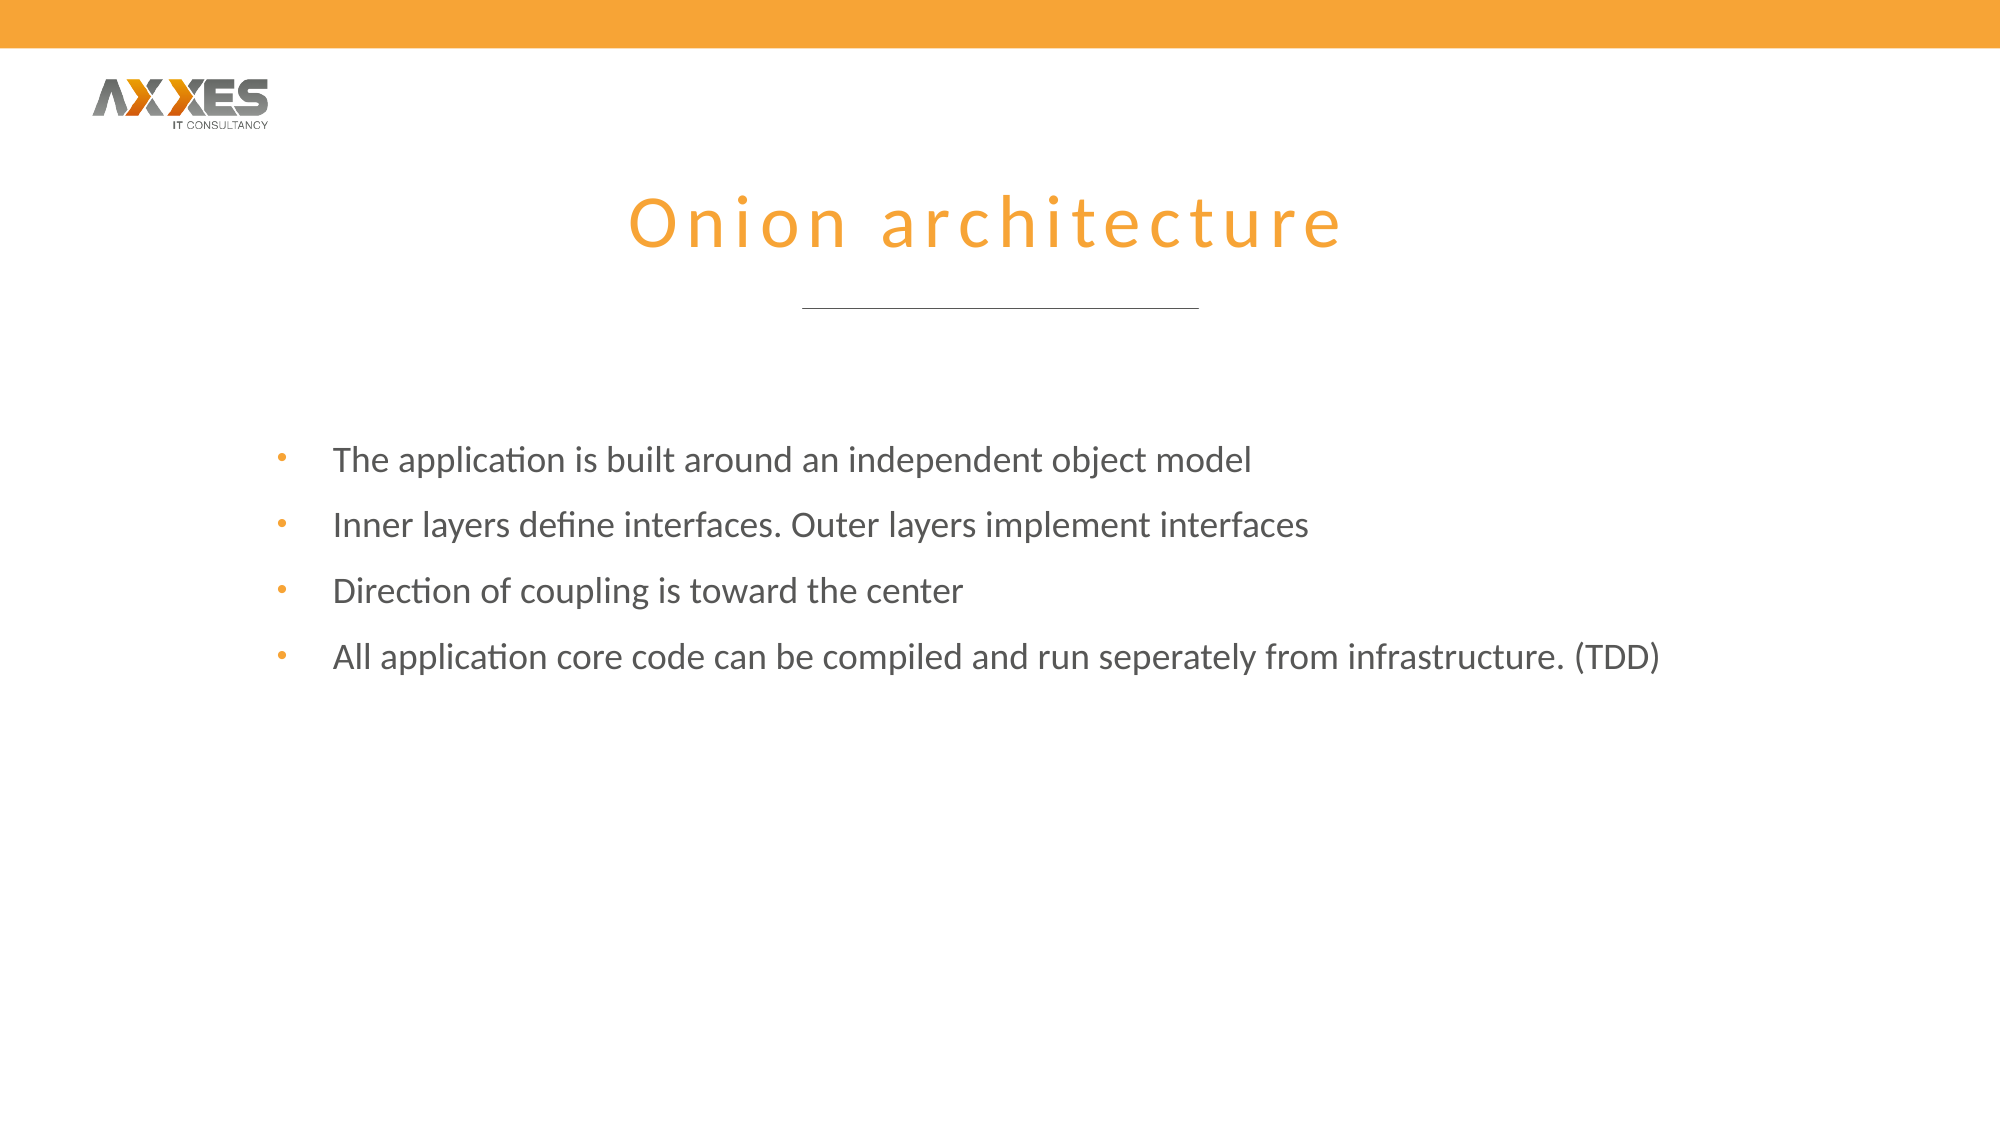

# Onion architecture
The application is built around an independent object model​
Inner layers define interfaces. Outer layers implement interfaces​
Direction of coupling is toward the center​
All application core code can be compiled and run seperately from infrastructure. (TDD)